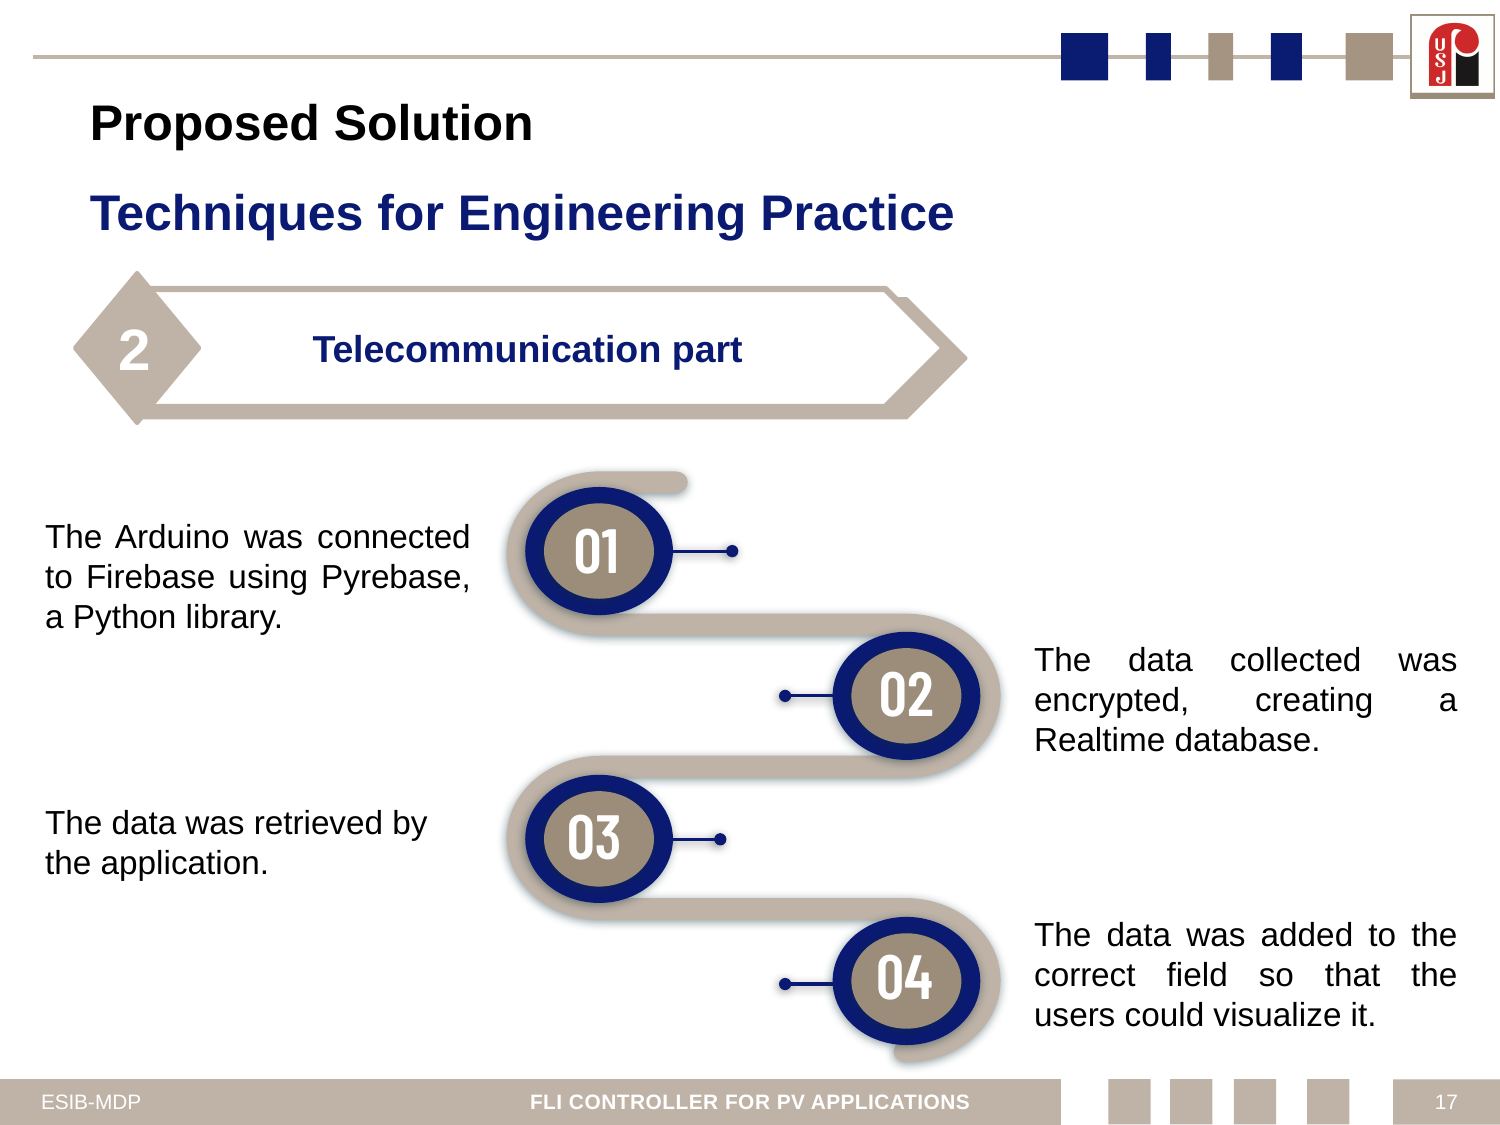

# Proposed Solution
Techniques for Engineering Practice

Telecommunication part

2

01
The Arduino was connected to Firebase using Pyrebase, a Python library.
The data collected was encrypted, creating a Realtime database.
02
03
The data was retrieved by the application.
The data was added to the correct field so that the users could visualize it.
04
FLI CONTROLLER FOR PV APPLICATIONS
17
ESIB-MDP